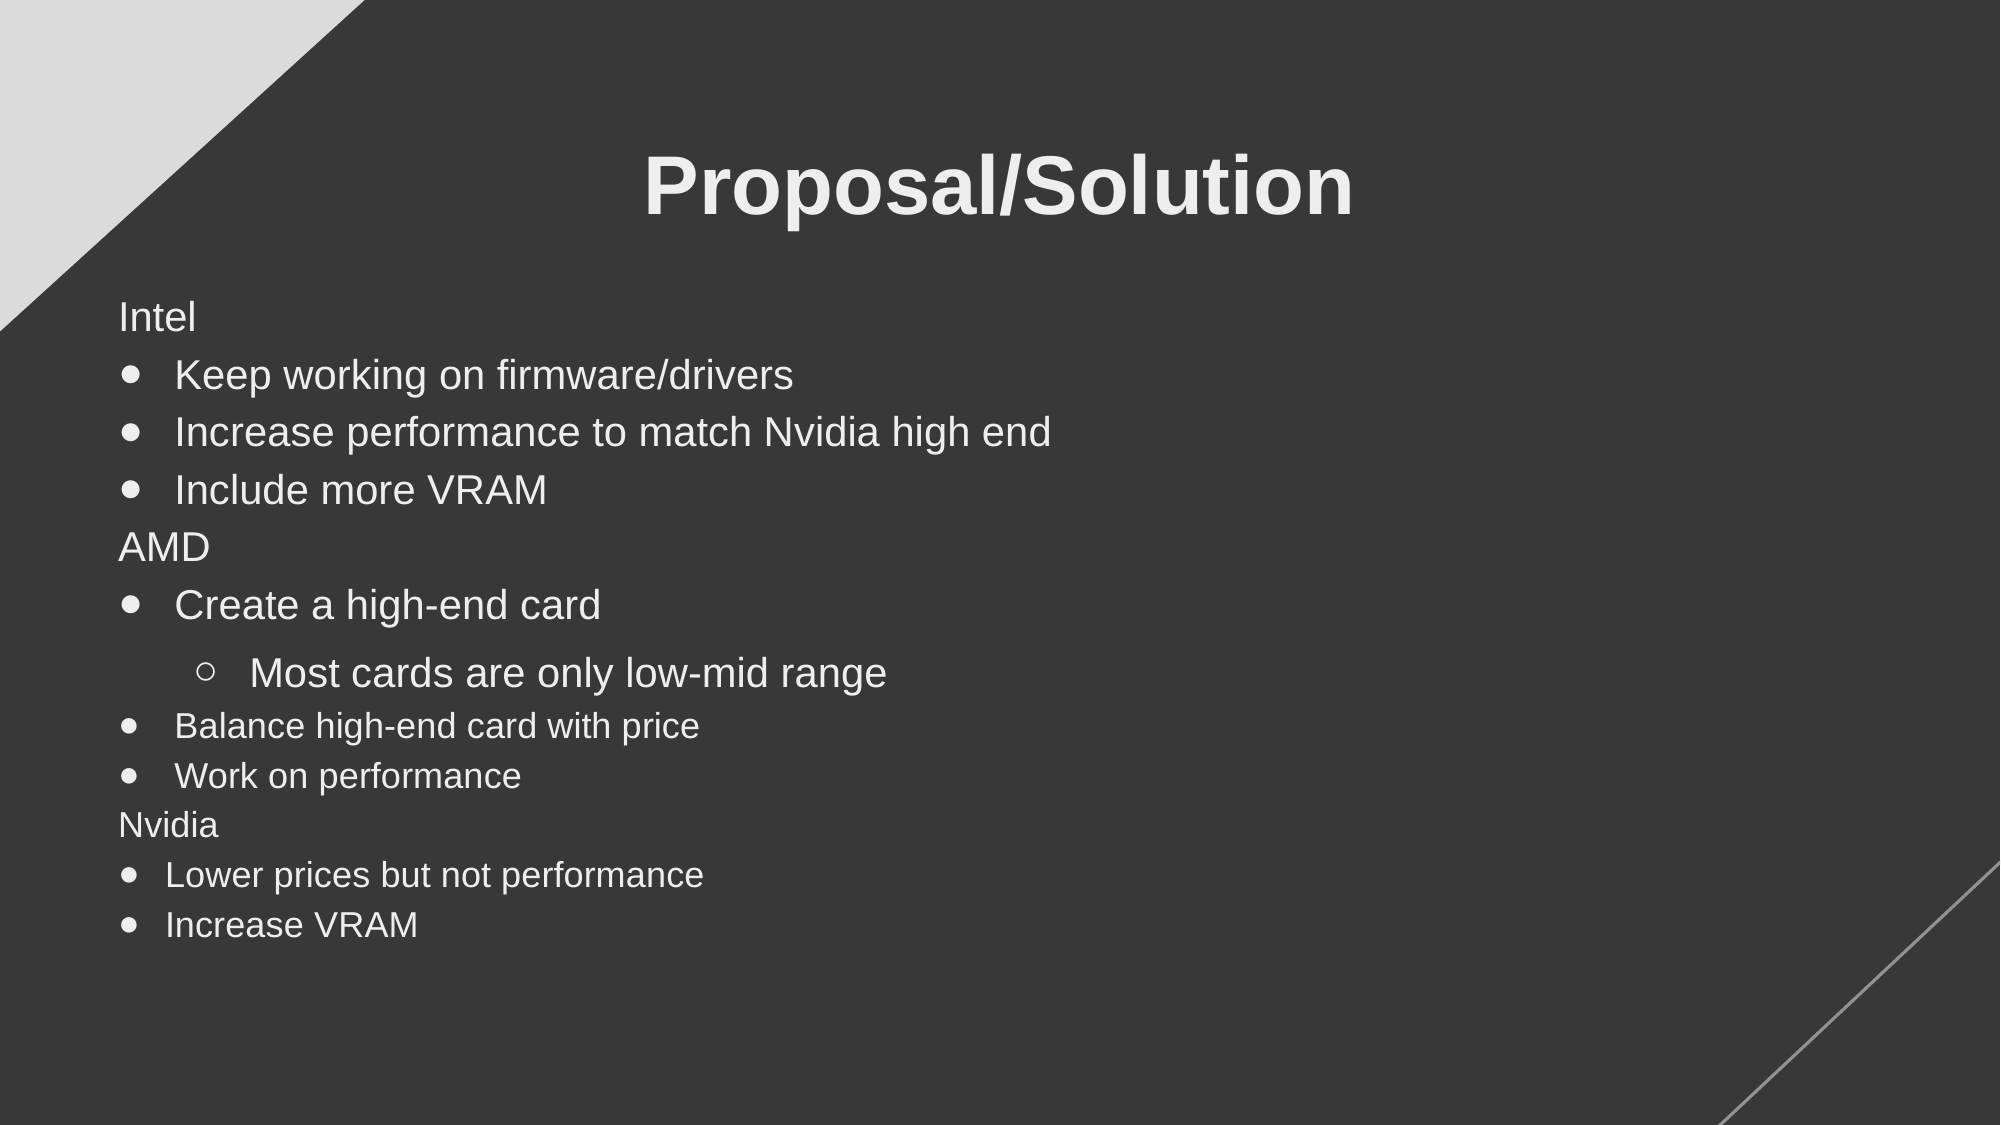

# Proposal/Solution
Intel
Keep working on firmware/drivers
Increase performance to match Nvidia high end
Include more VRAM
AMD
Create a high-end card
Most cards are only low-mid range
Balance high-end card with price
Work on performance
Nvidia
Lower prices but not performance
Increase VRAM